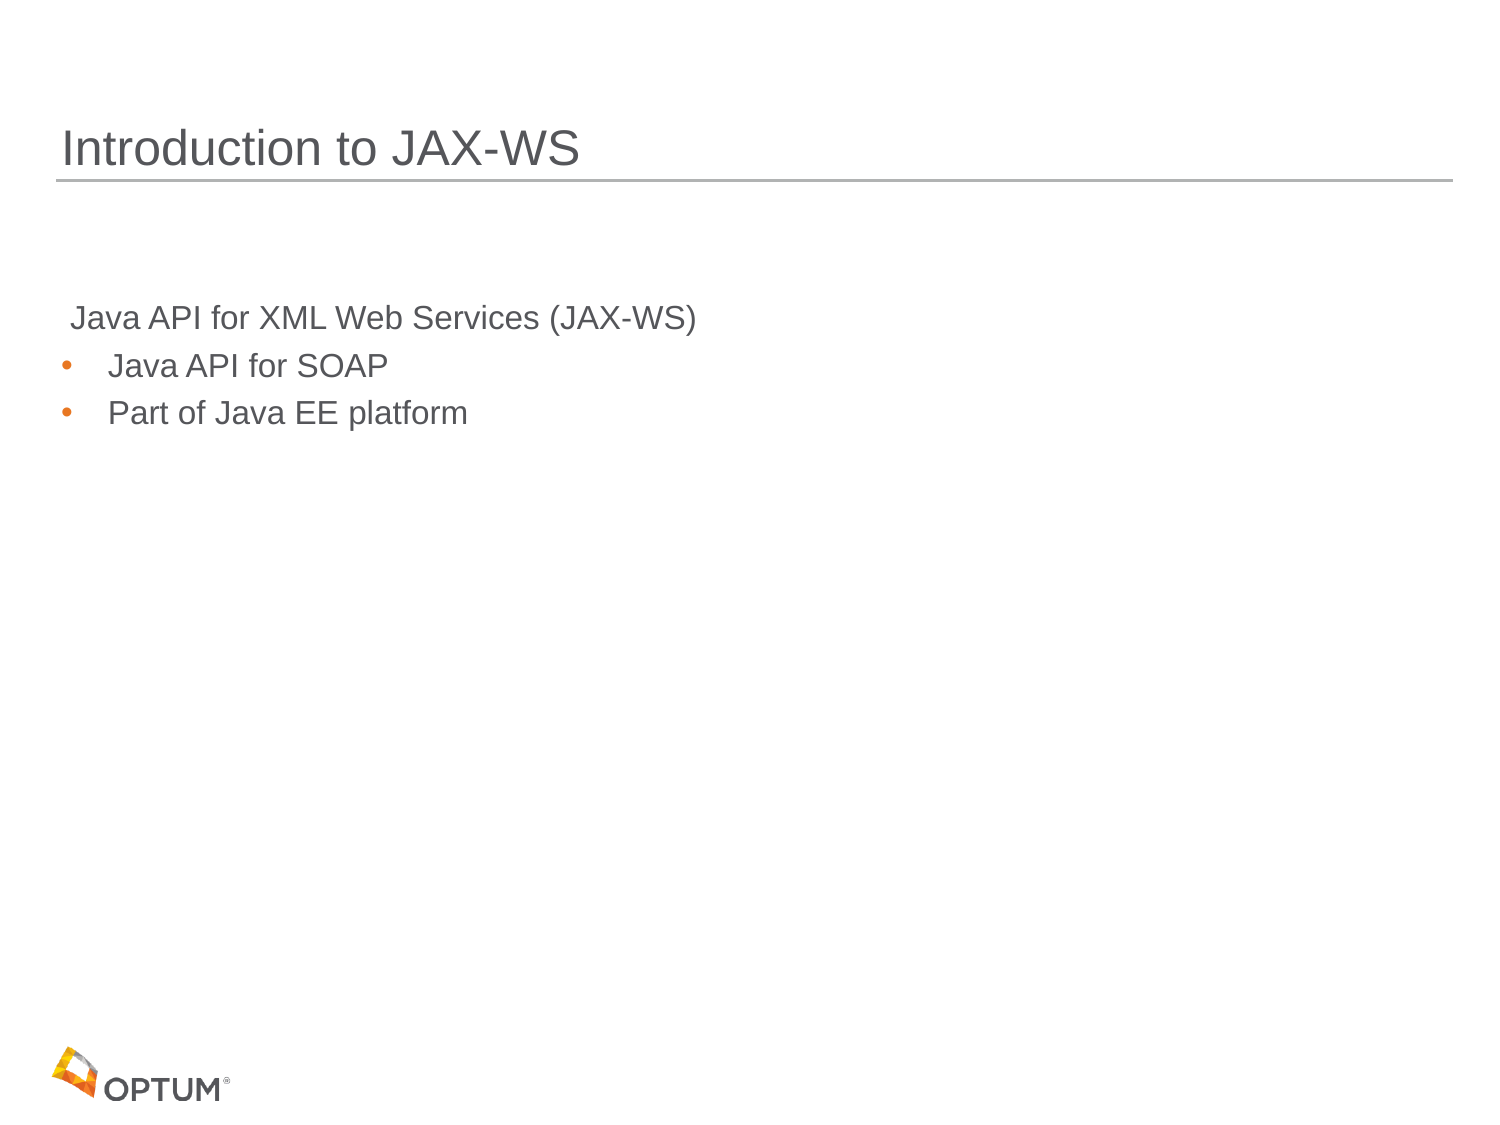

# Introduction to JAX-WS
 Java API for XML Web Services (JAX-WS)
 Java API for SOAP
 Part of Java EE platform